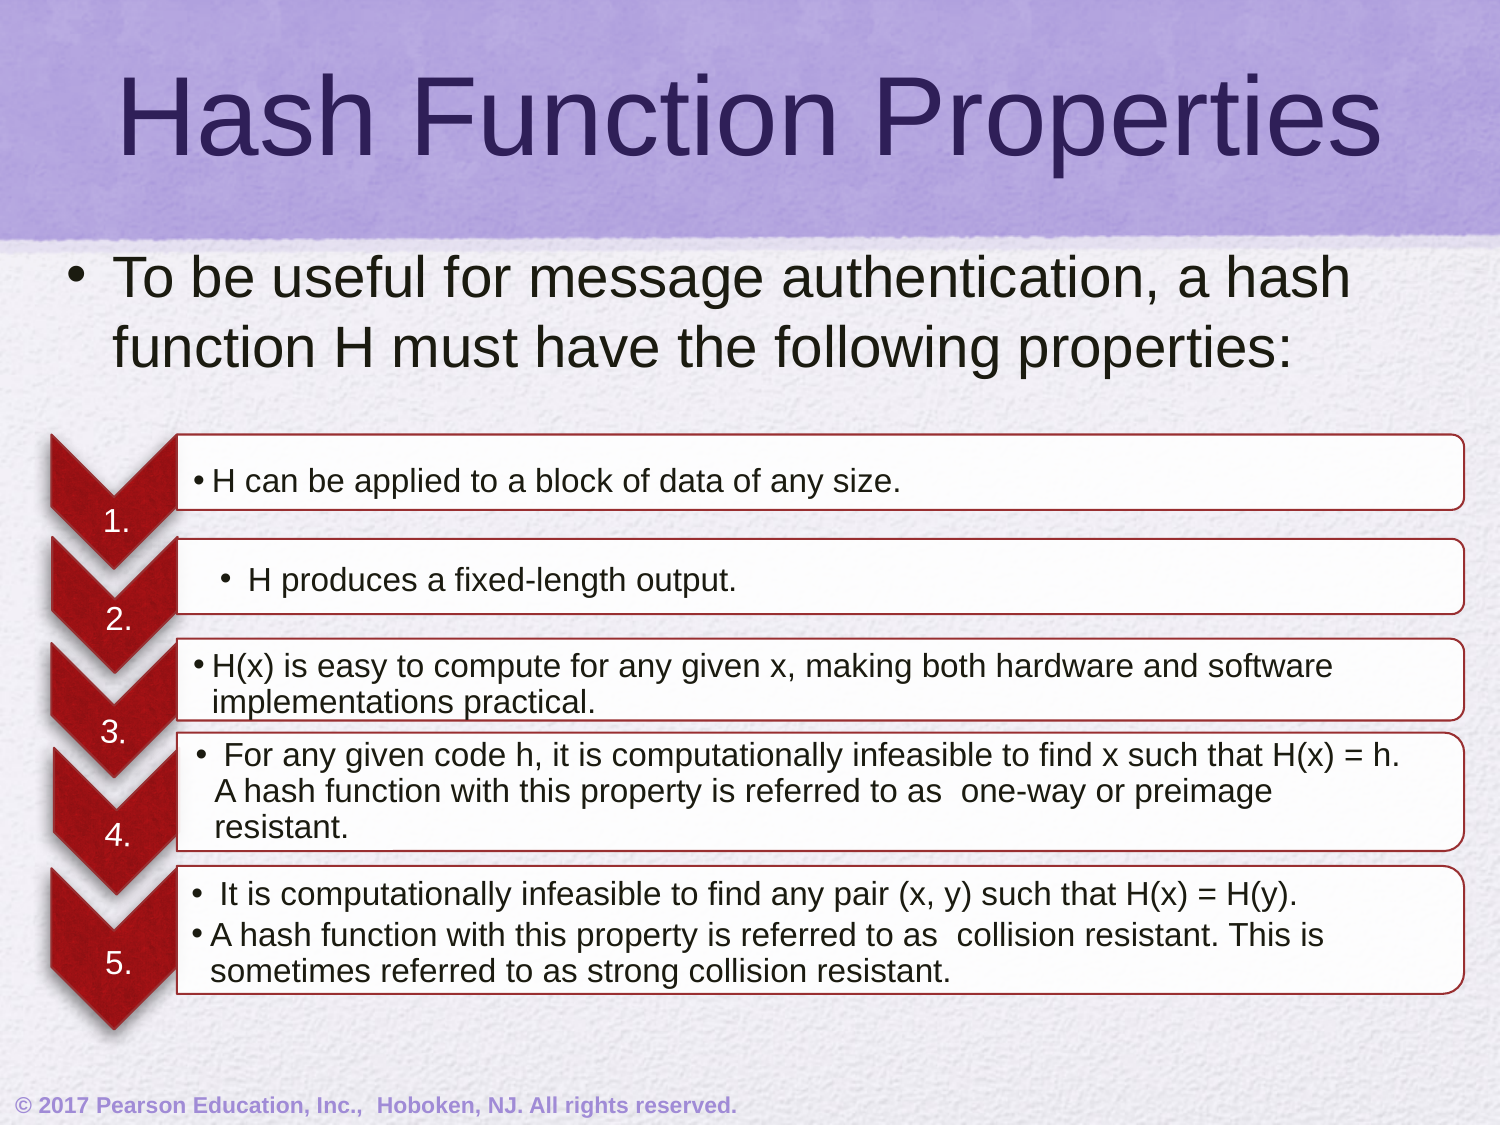

# Hash Function Properties

To be useful for message authentication, a hash function H must have the following properties:

H can be applied to a block of data of any size.

1.
 H produces a fixed-length output.

2.
H(x) is easy to compute for any given x, making both hardware and software implementations practical.

3.

 For any given code h, it is computationally infeasible to find x such that H(x) = h. A hash function with this property is referred to as  one-way or preimage resistant.
4.
 It is computationally infeasible to find any pair (x, y) such that H(x) = H(y).
A hash function with this property is referred to as  collision resistant. This is sometimes referred to as strong collision resistant.

5.
© 2017 Pearson Education, Inc.,  Hoboken, NJ. All rights reserved.